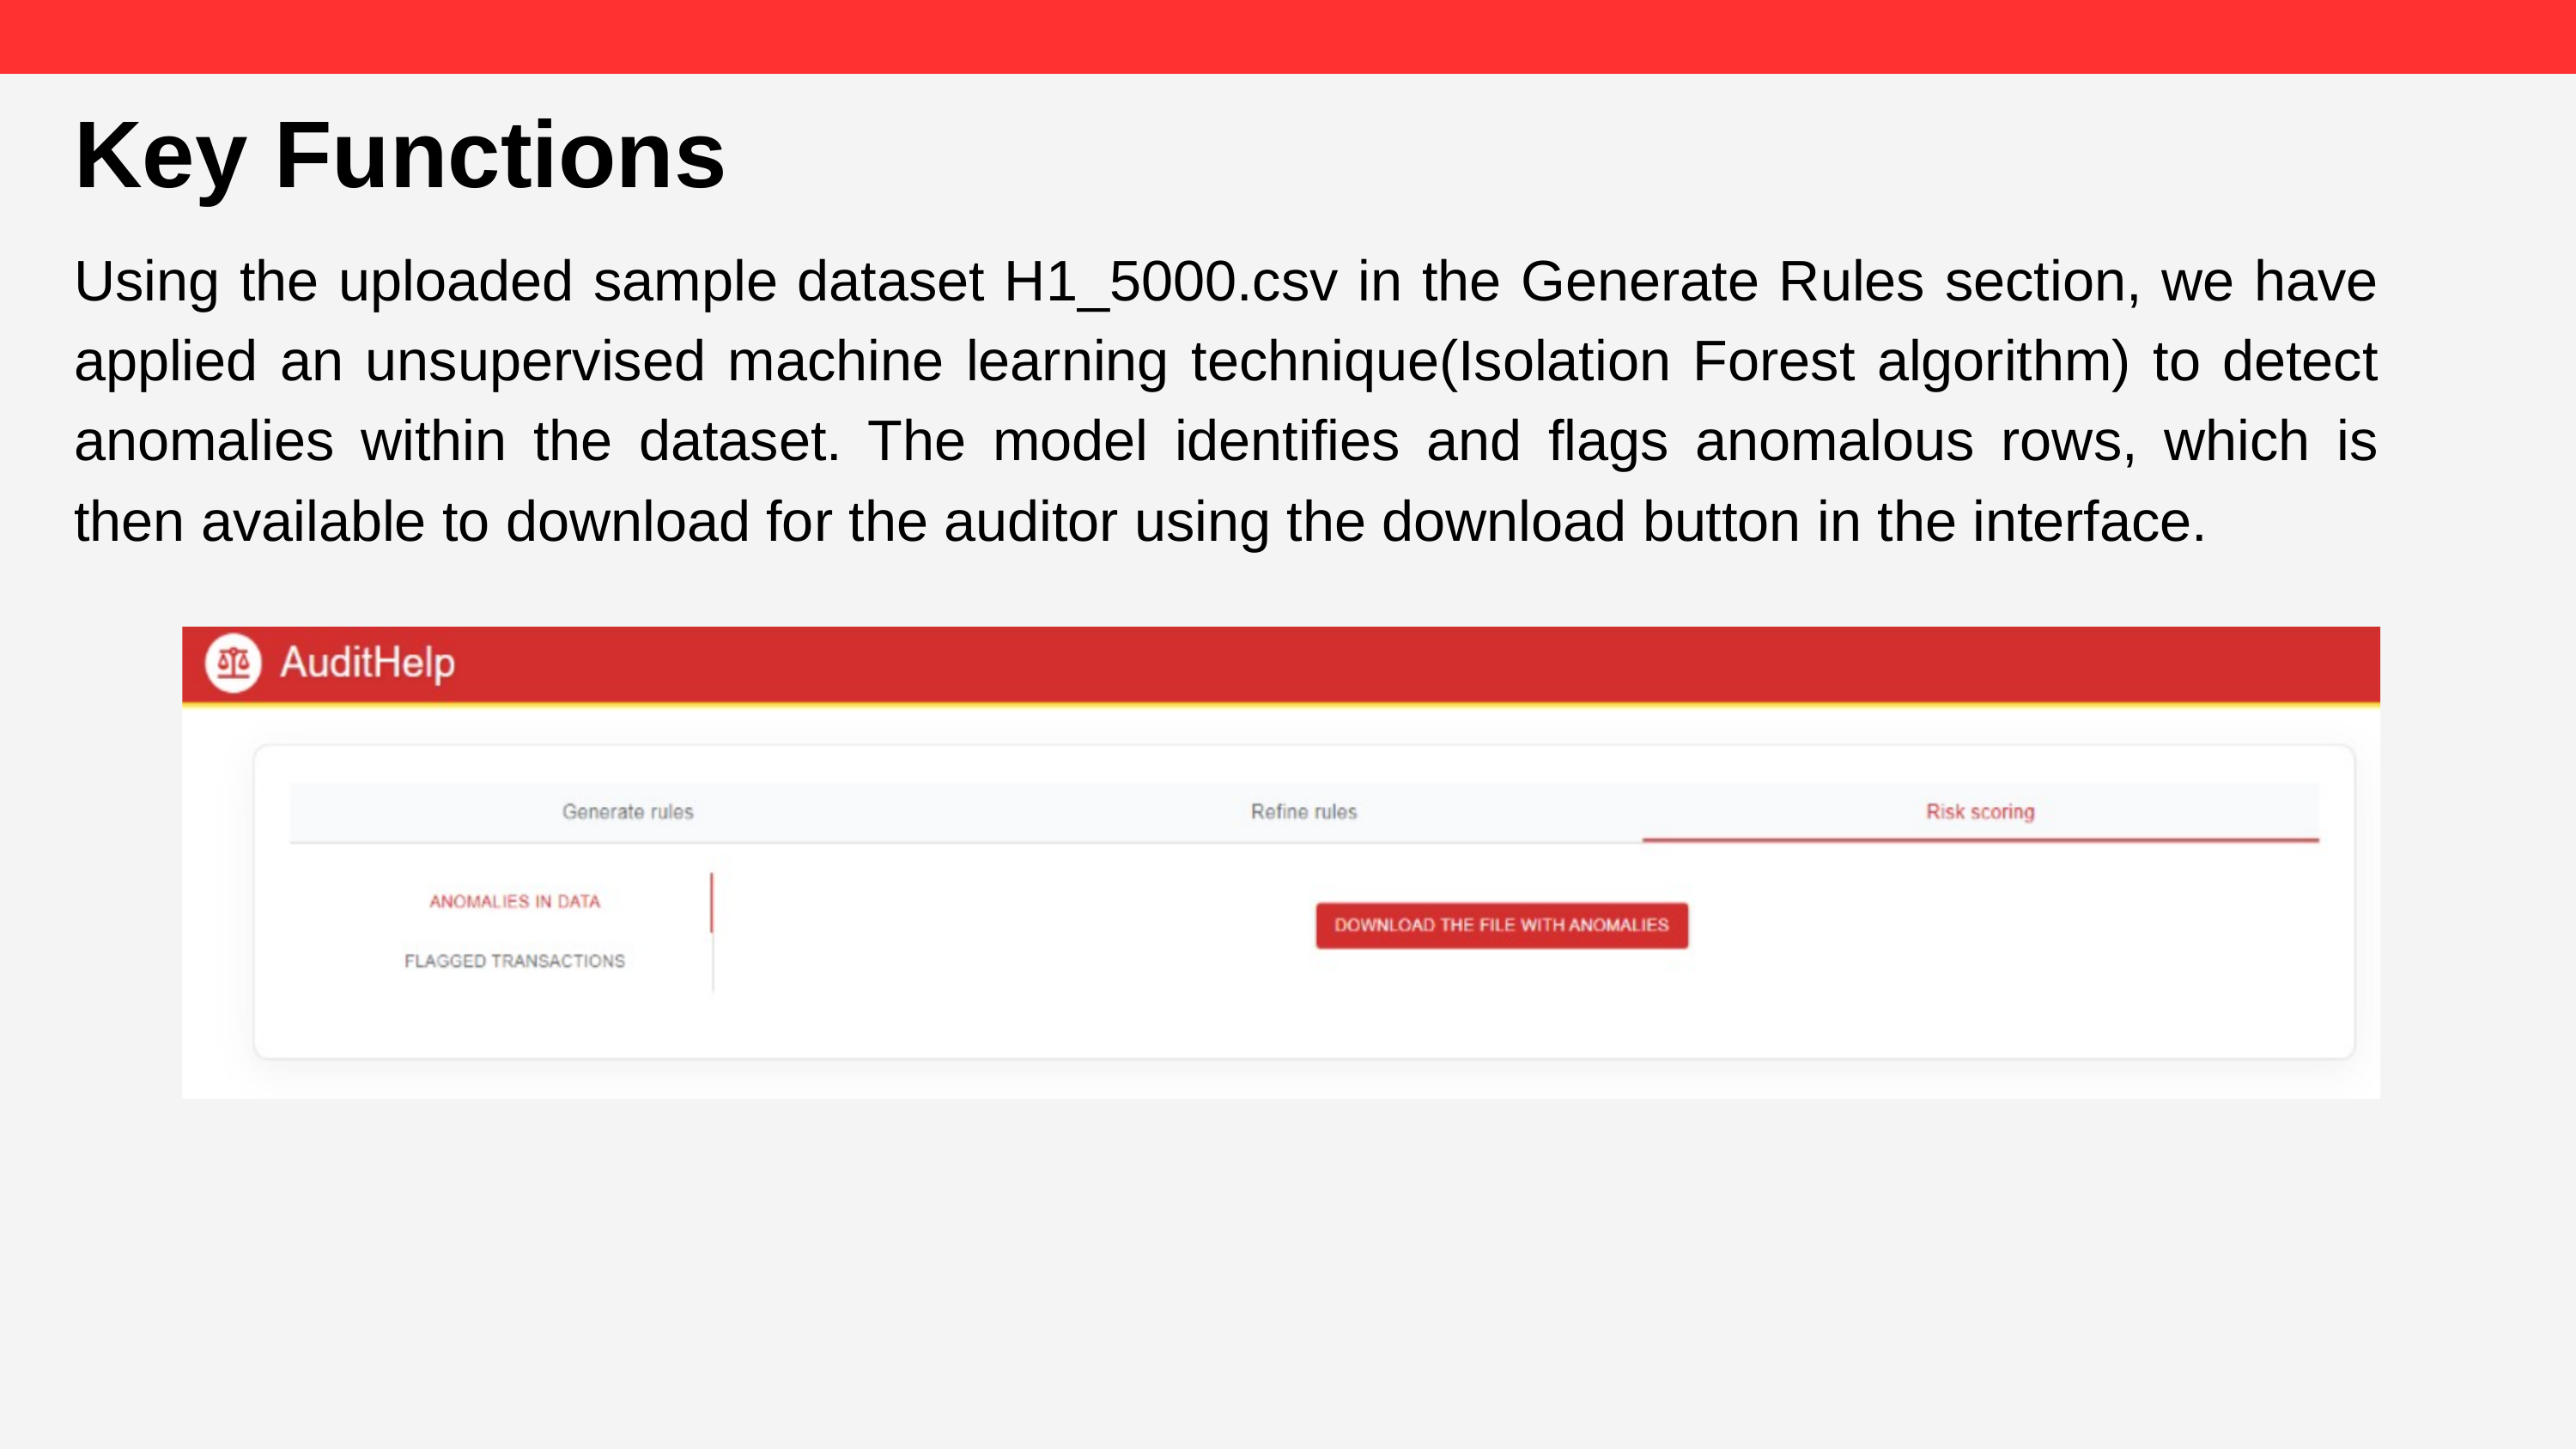

Key Functions
Using the uploaded sample dataset H1_5000.csv in the Generate Rules section, we have applied an unsupervised machine learning technique(Isolation Forest algorithm) to detect anomalies within the dataset. The model identifies and flags anomalous rows, which is then available to download for the auditor using the download button in the interface.